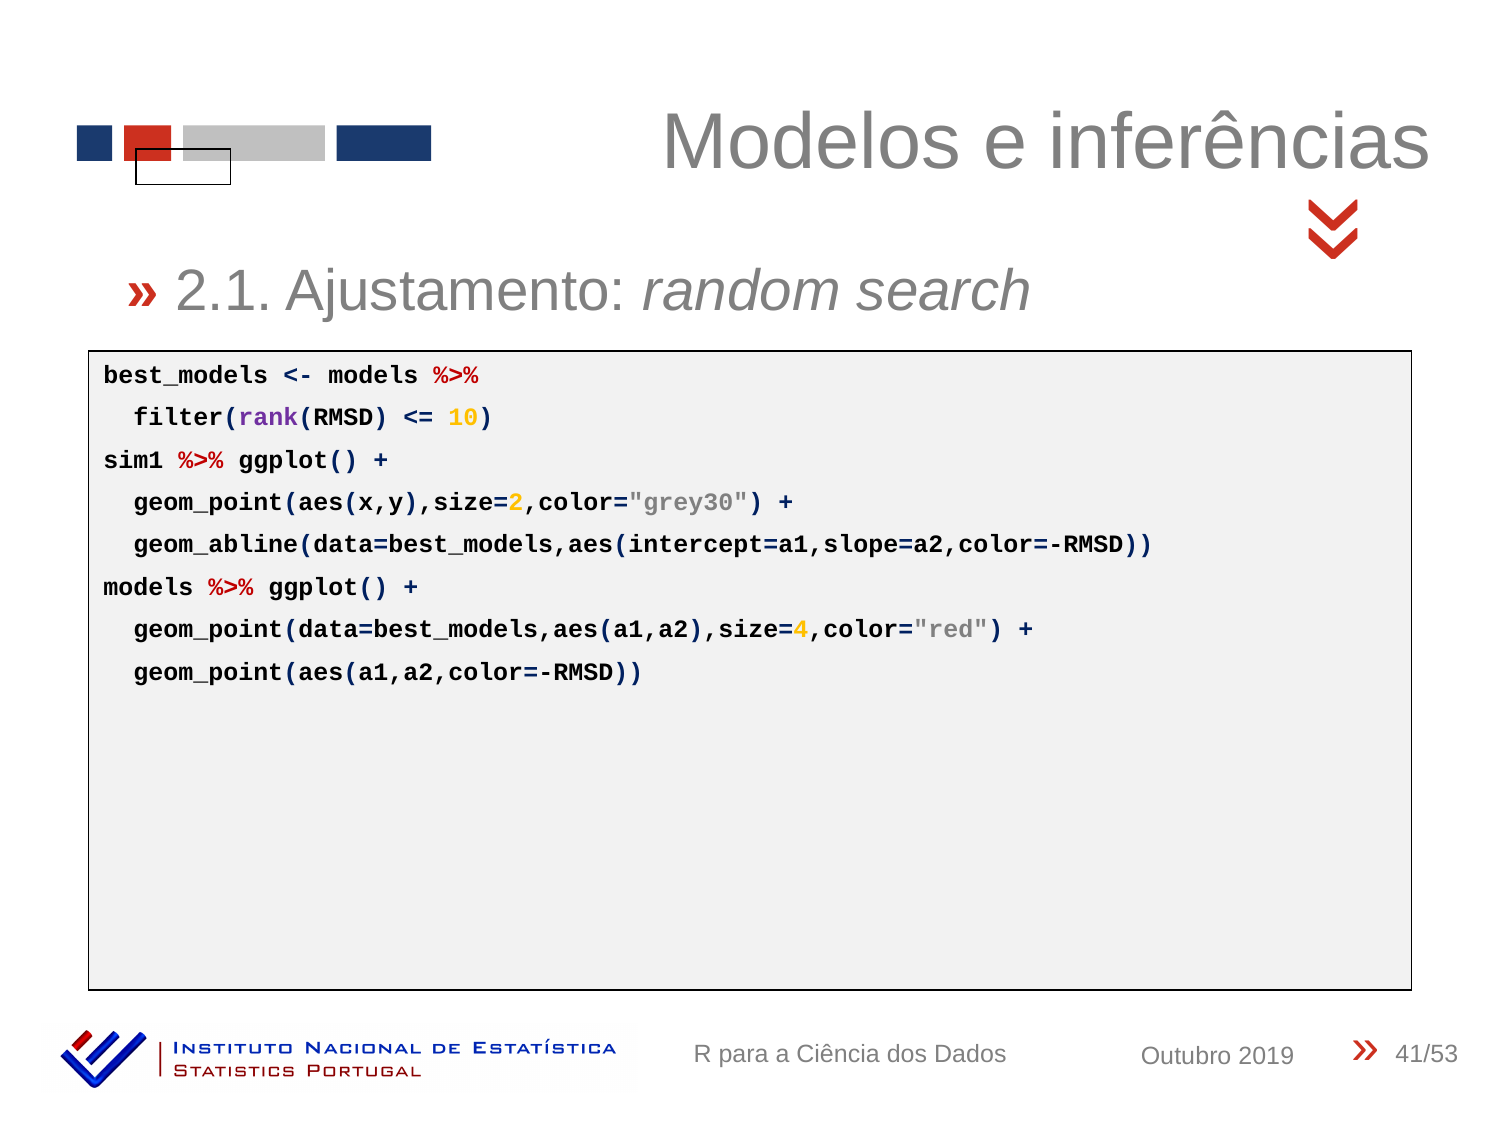

Modelos e inferências
«
» 2.1. Ajustamento: random search
best_models <- models %>%
  filter(rank(RMSD) <= 10)
sim1 %>% ggplot() +
  geom_point(aes(x,y),size=2,color="grey30") +
  geom_abline(data=best_models,aes(intercept=a1,slope=a2,color=-RMSD))
models %>% ggplot() +
  geom_point(data=best_models,aes(a1,a2),size=4,color="red") +
  geom_point(aes(a1,a2,color=-RMSD))

41